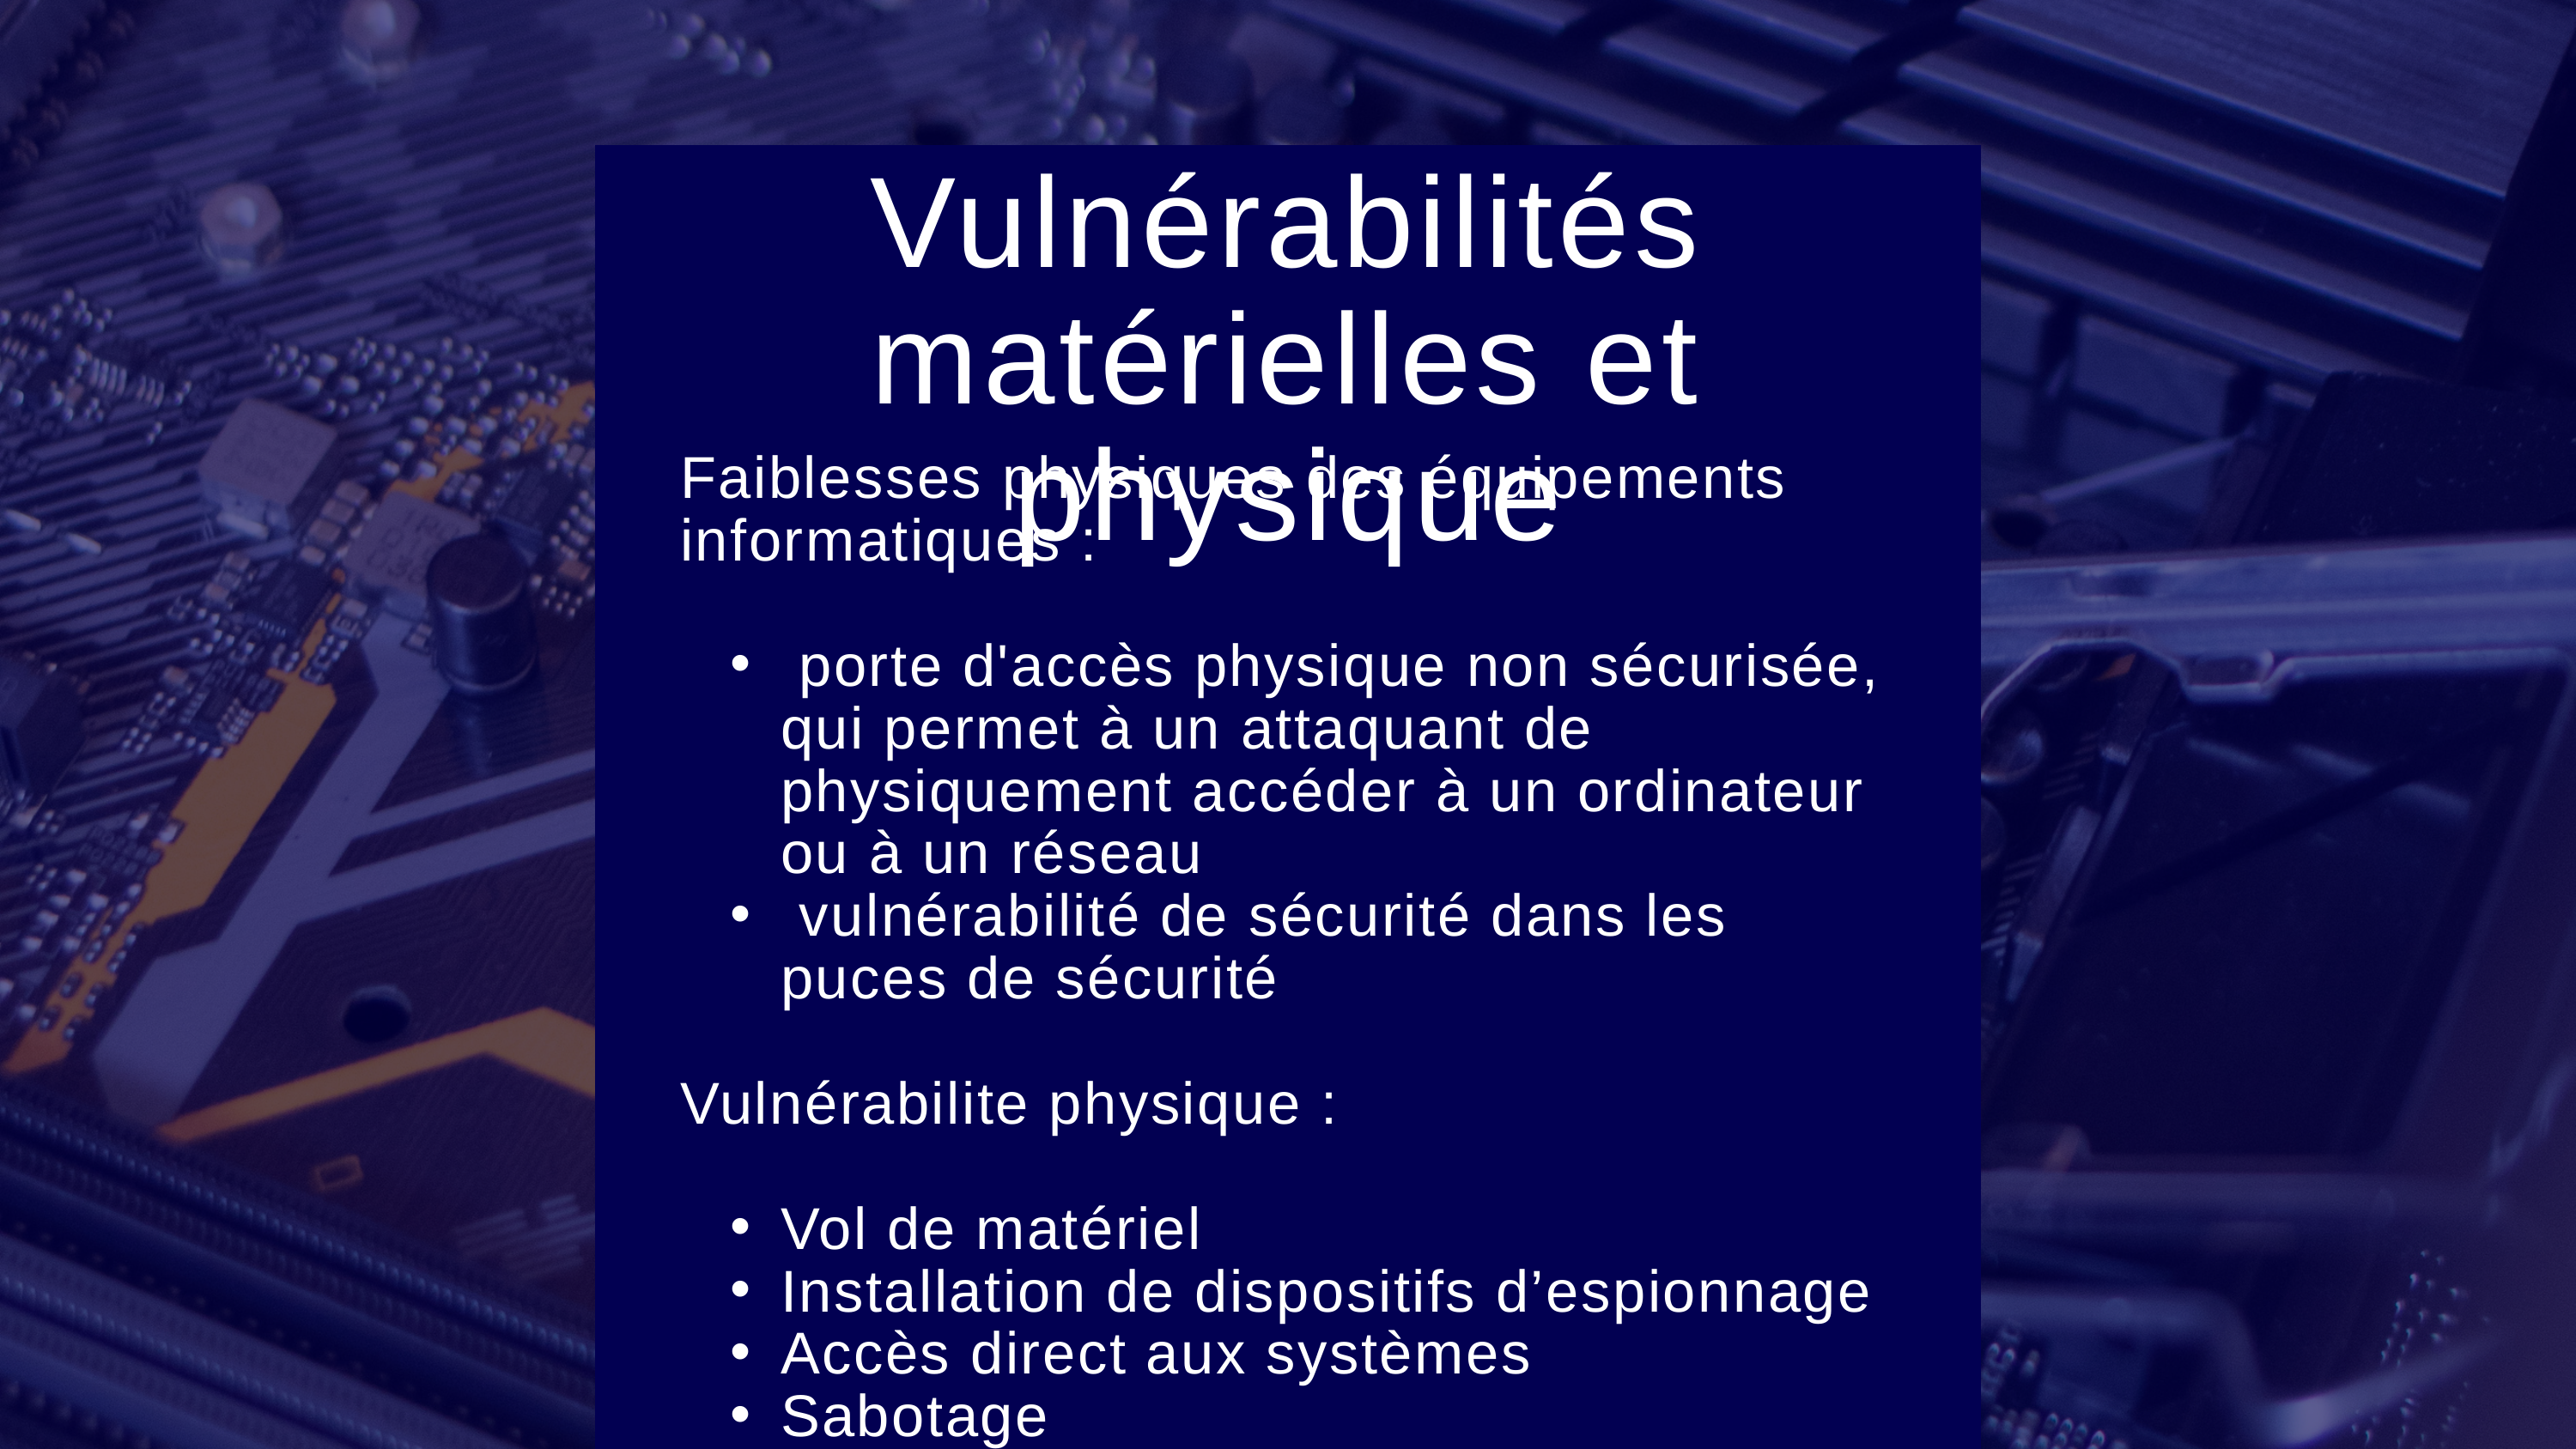

Vulnérabilités matérielles et physique

Faiblesses physiques des équipements informatiques :

 porte d'accès physique non sécurisée, qui permet à un attaquant de physiquement accéder à un ordinateur ou à un réseau
 vulnérabilité de sécurité dans les puces de sécurité

Vulnérabilite physique :

Vol de matériel
Installation de dispositifs d’espionnage
Accès direct aux systèmes
Sabotage